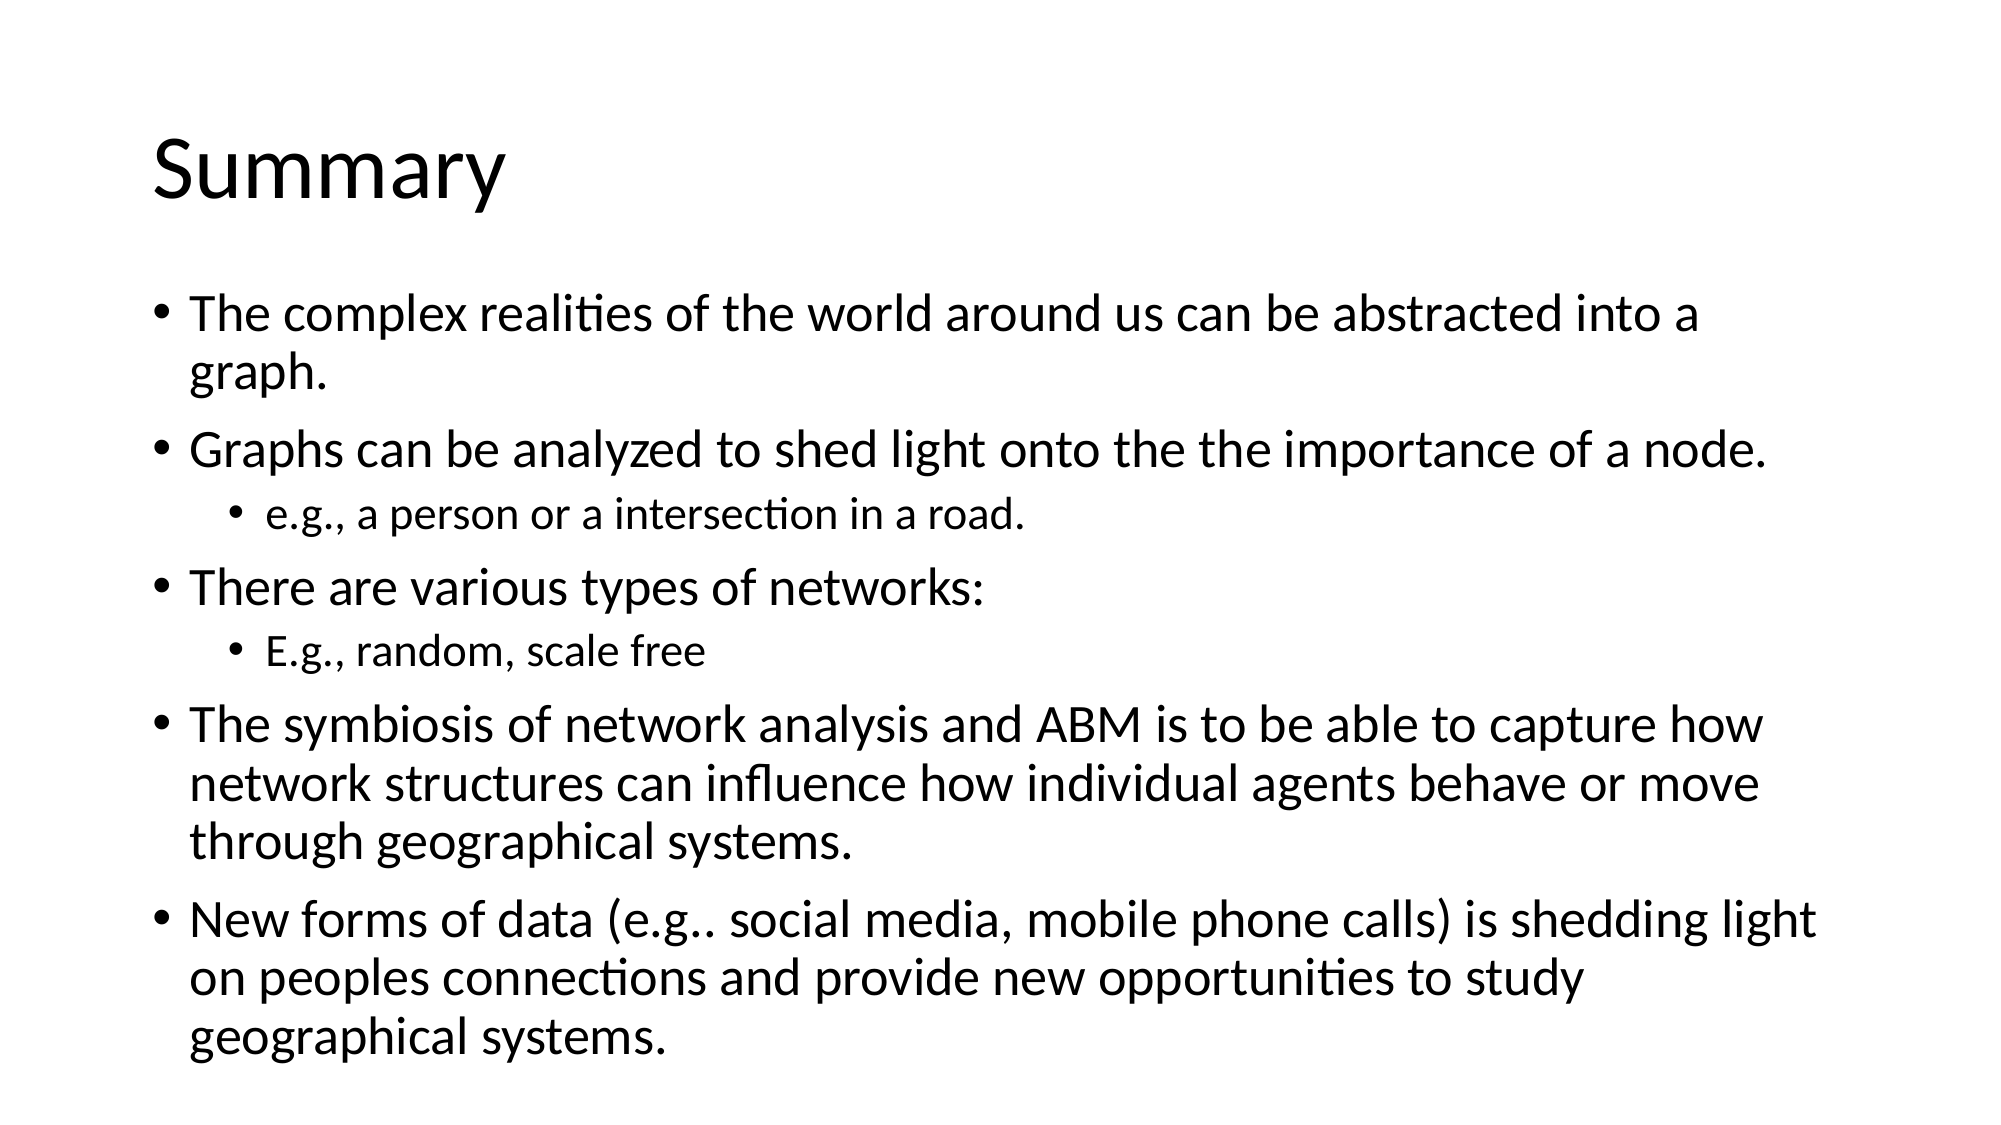

# Summary
The complex realities of the world around us can be abstracted into a graph.
Graphs can be analyzed to shed light onto the the importance of a node.
e.g., a person or a intersection in a road.
There are various types of networks:
E.g., random, scale free
The symbiosis of network analysis and ABM is to be able to capture how network structures can influence how individual agents behave or move through geographical systems.
New forms of data (e.g.. social media, mobile phone calls) is shedding light on peoples connections and provide new opportunities to study geographical systems.